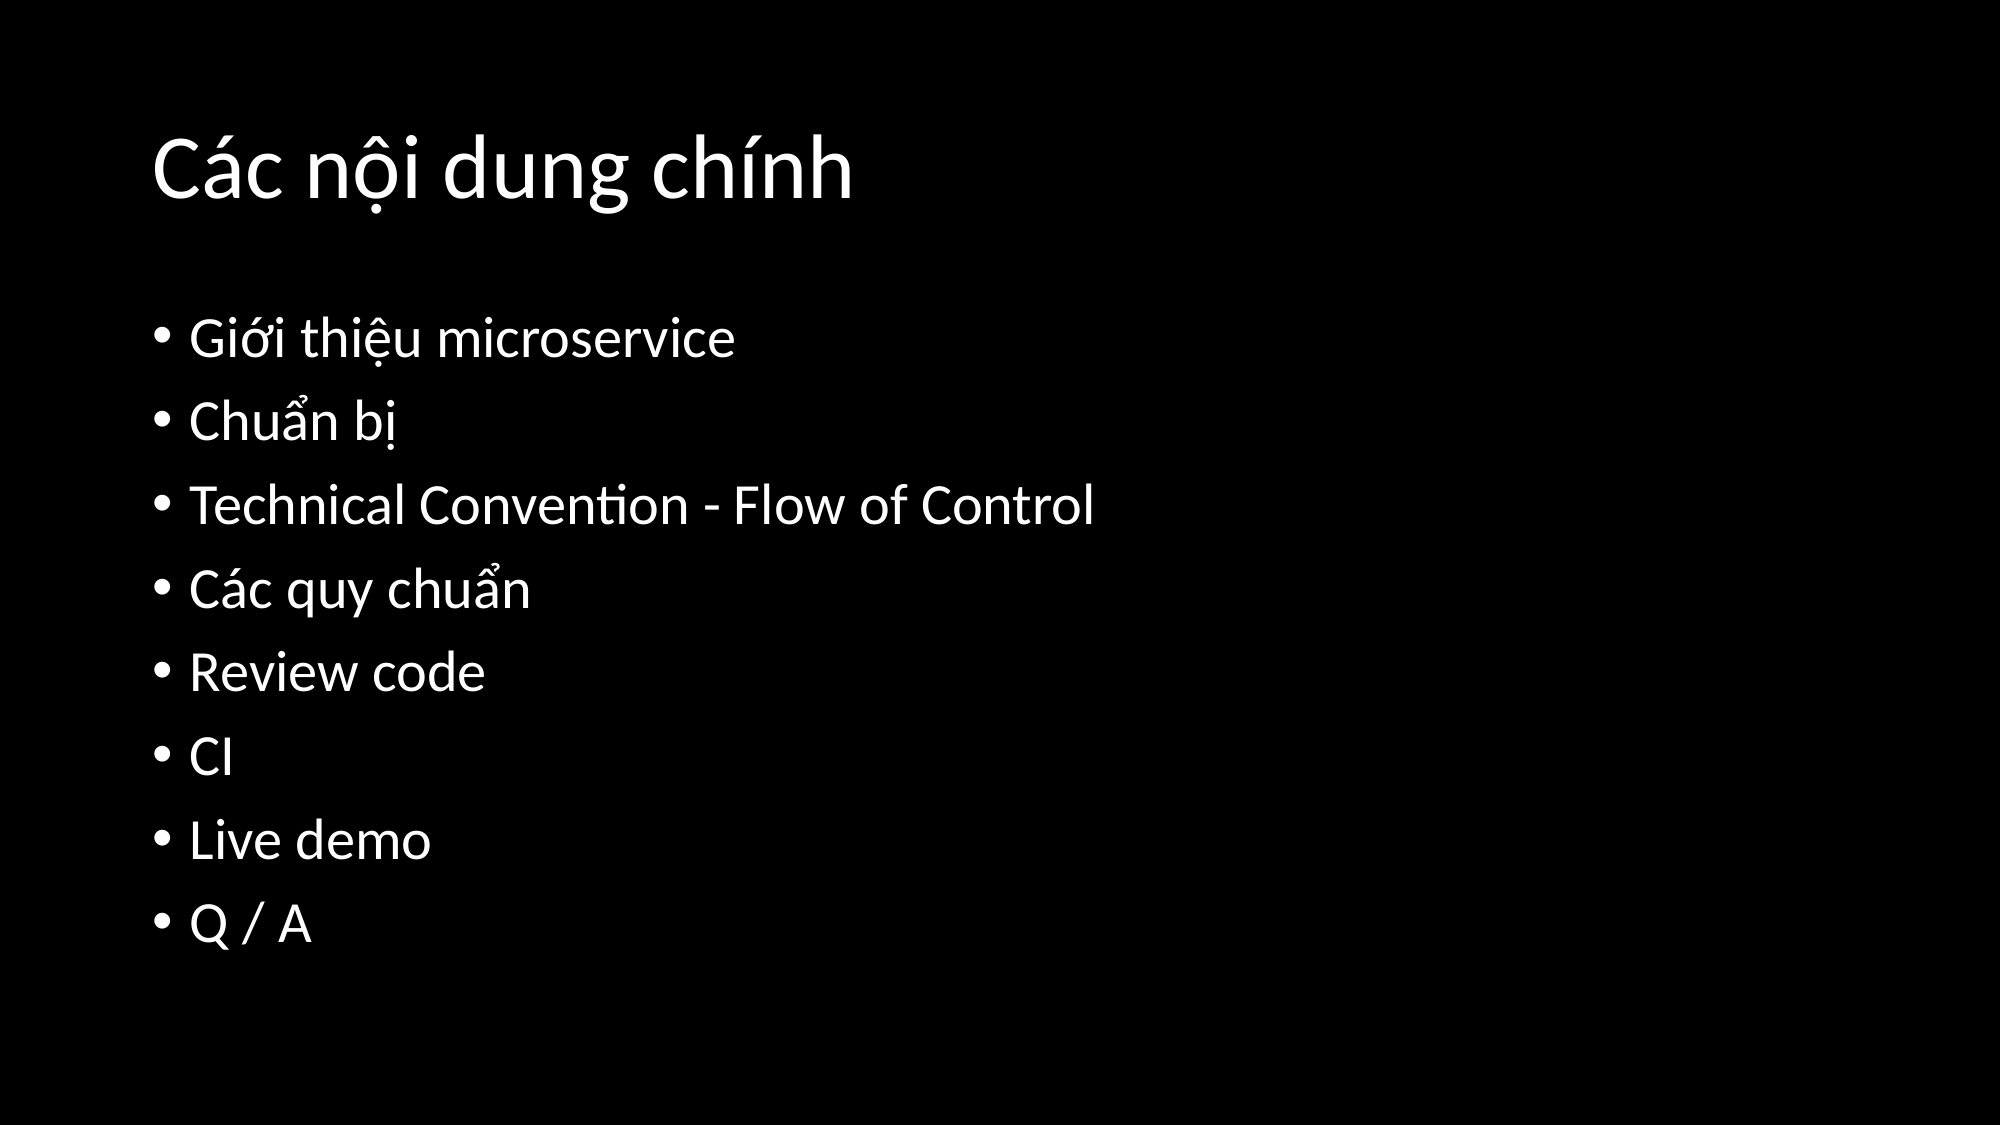

# Các nội dung chính
Giới thiệu microservice
Chuẩn bị
Technical Convention - Flow of Control
Các quy chuẩn
Review code
CI
Live demo
Q / A